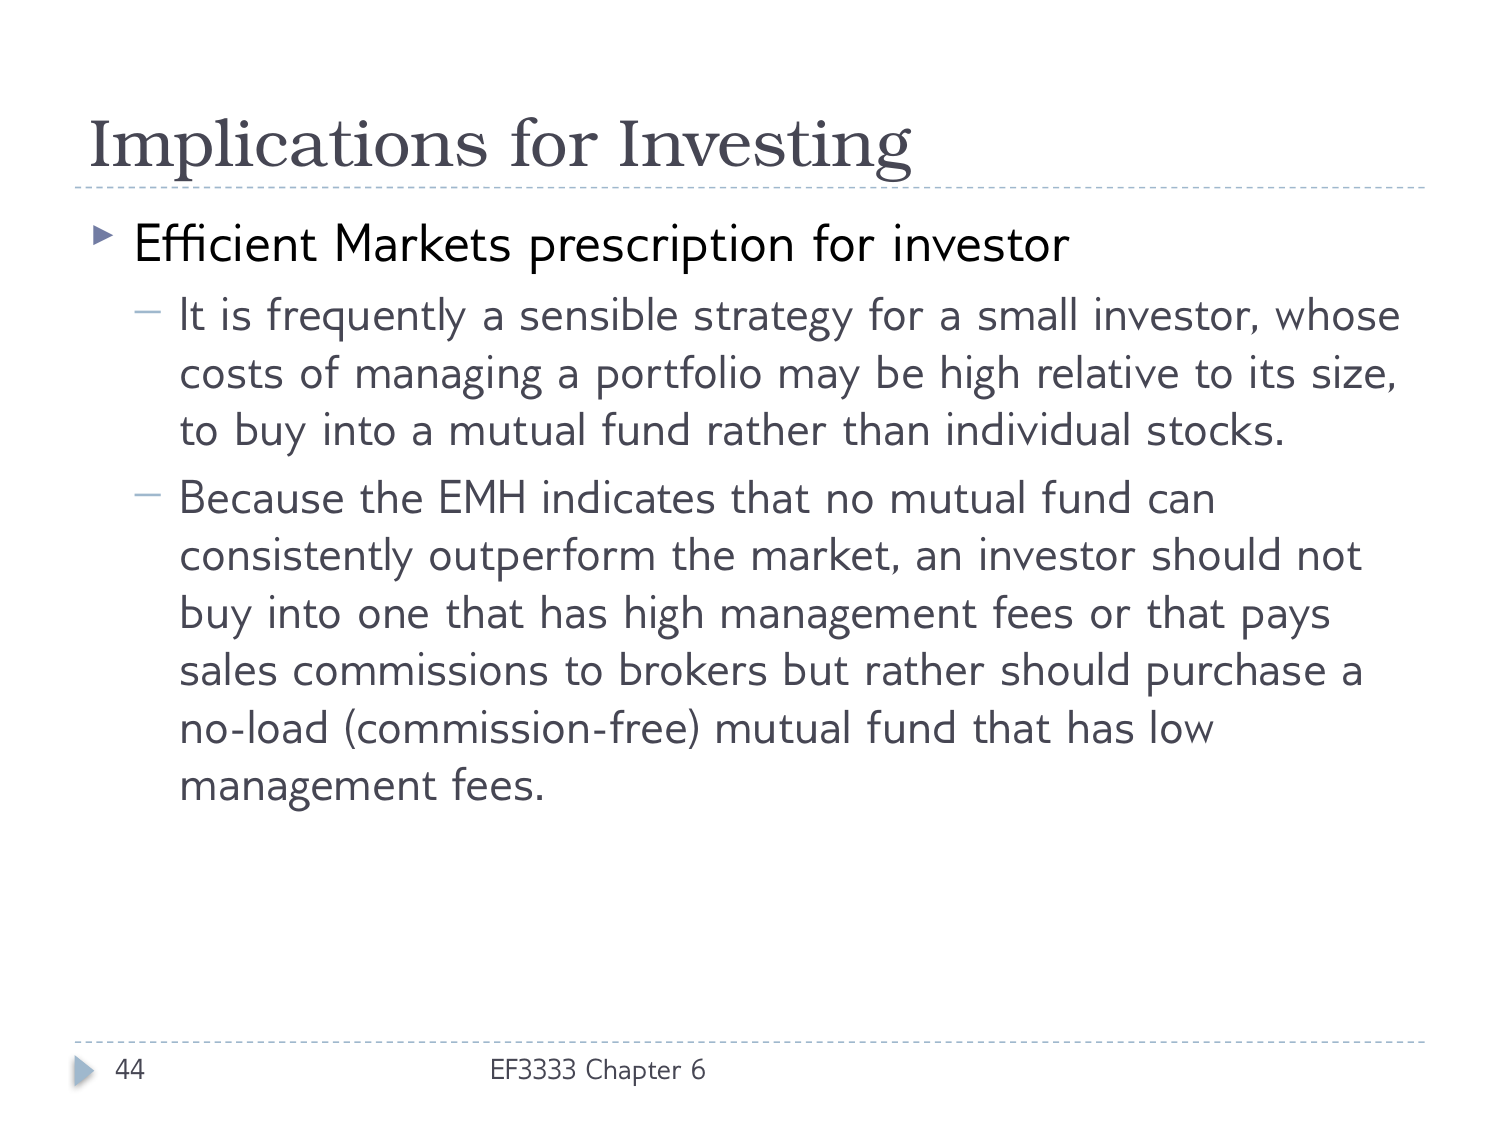

# Implications for Investing
Efficient Markets prescription for investor
It is frequently a sensible strategy for a small investor, whose costs of managing a portfolio may be high relative to its size, to buy into a mutual fund rather than individual stocks.
Because the EMH indicates that no mutual fund can consistently outperform the market, an investor should not buy into one that has high management fees or that pays sales commissions to brokers but rather should purchase a no-load (commission-free) mutual fund that has low management fees.
44
EF3333 Chapter 6